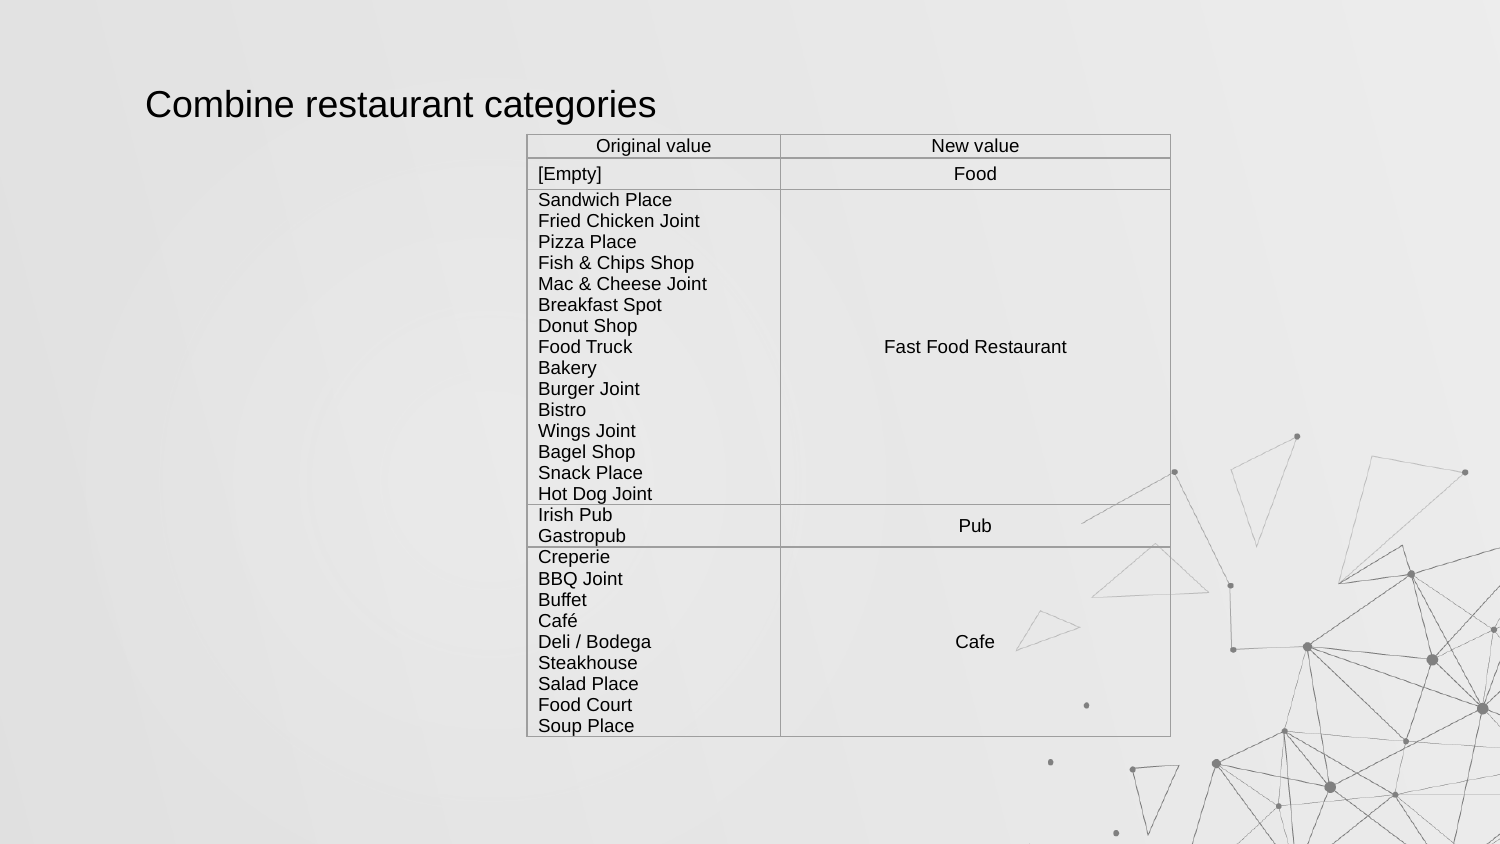

Combine restaurant categories

| Original value | New value |
| --- | --- |
| [Empty] | Food |
| Sandwich Place Fried Chicken Joint Pizza Place Fish & Chips Shop Mac & Cheese Joint Breakfast Spot Donut Shop Food Truck Bakery Burger Joint Bistro Wings Joint Bagel Shop Snack Place Hot Dog Joint | Fast Food Restaurant |
| Irish Pub Gastropub | Pub |
| Creperie BBQ Joint Buffet Café Deli / Bodega Steakhouse Salad Place Food Court Soup Place | Cafe |